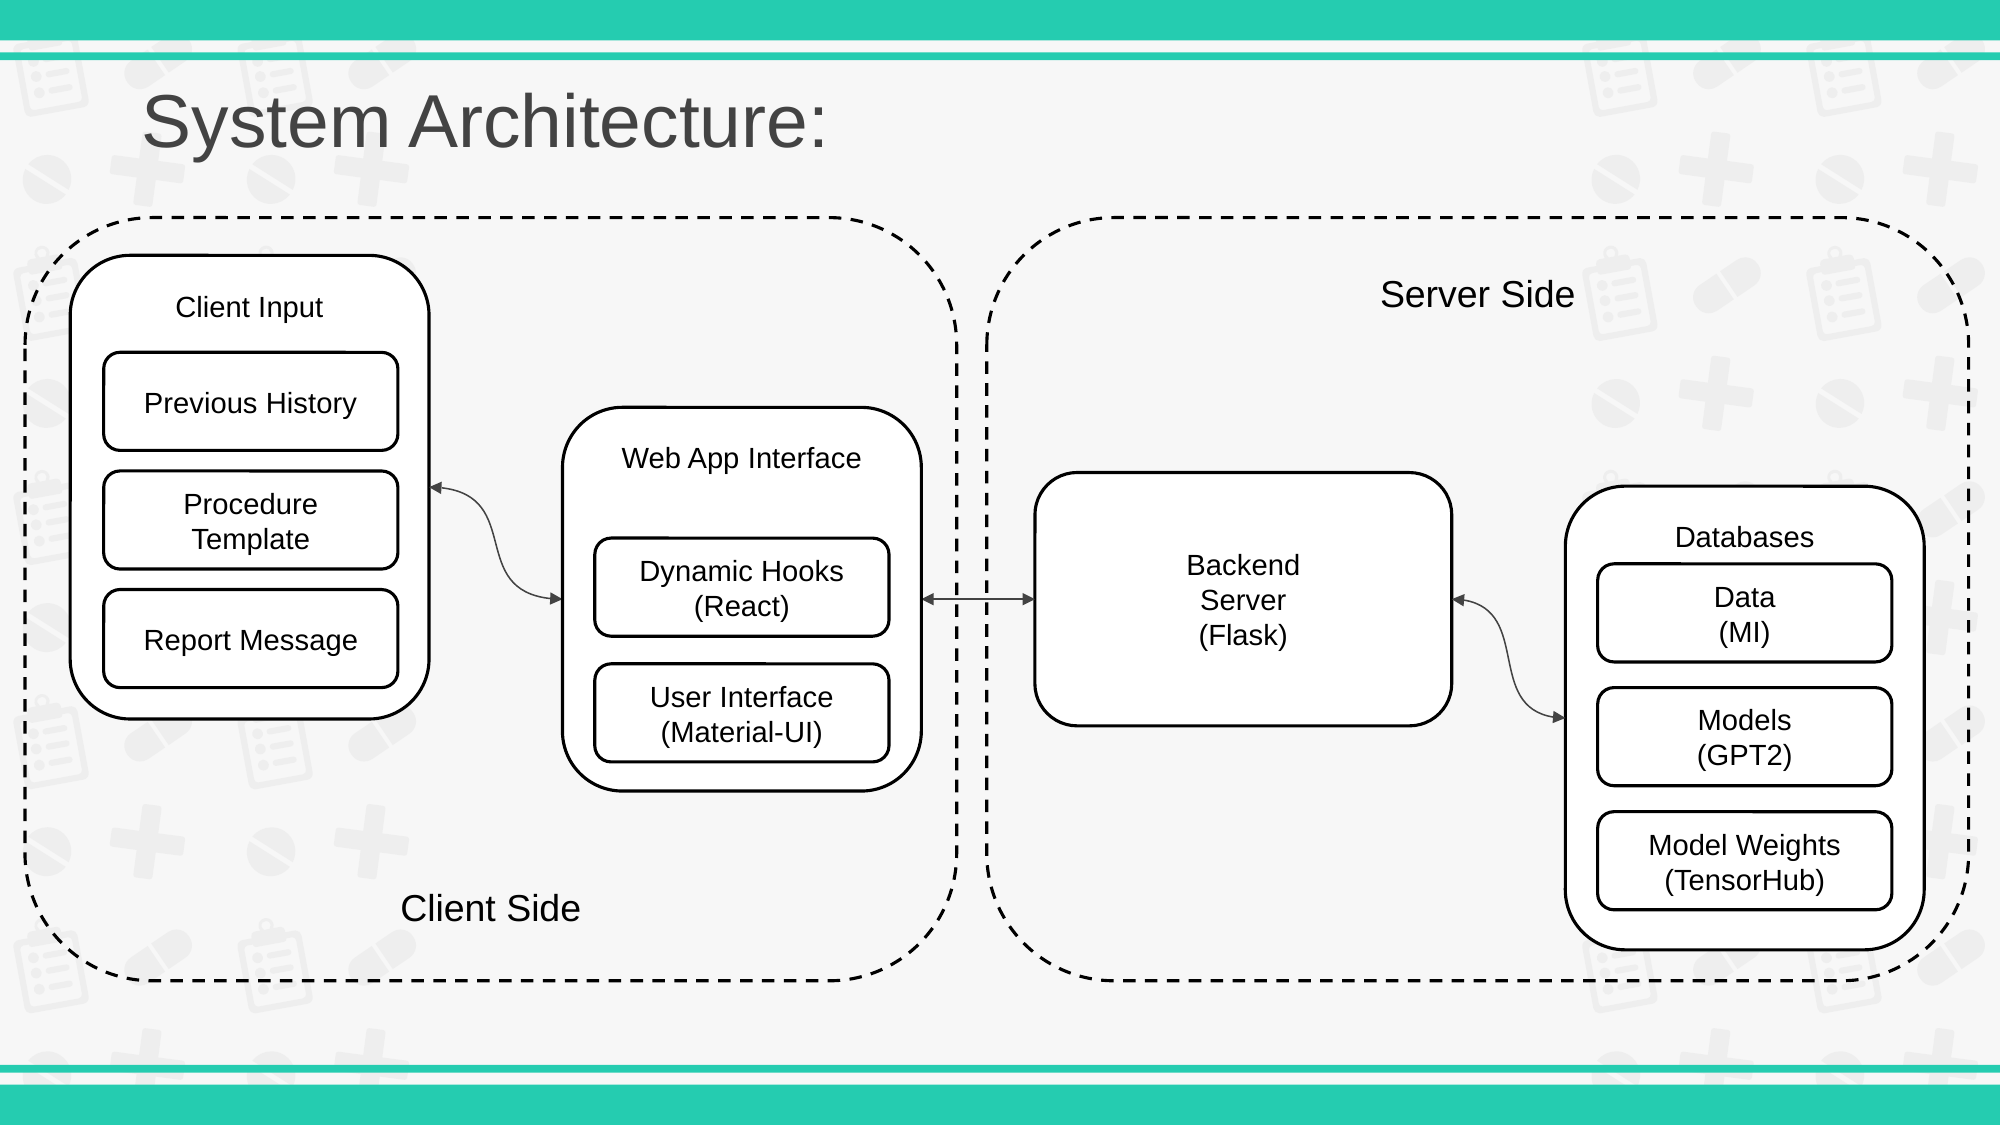

# System Architecture:
Client Side
Server Side
Client Input
Previous History
Web App Interface
Procedure Template
Backend
Server
(Flask)
Databases
Dynamic Hooks
(React)
Data
(MI)
Report Message
User Interface
(Material-UI)
Models
(GPT2)
Model Weights
(TensorHub)